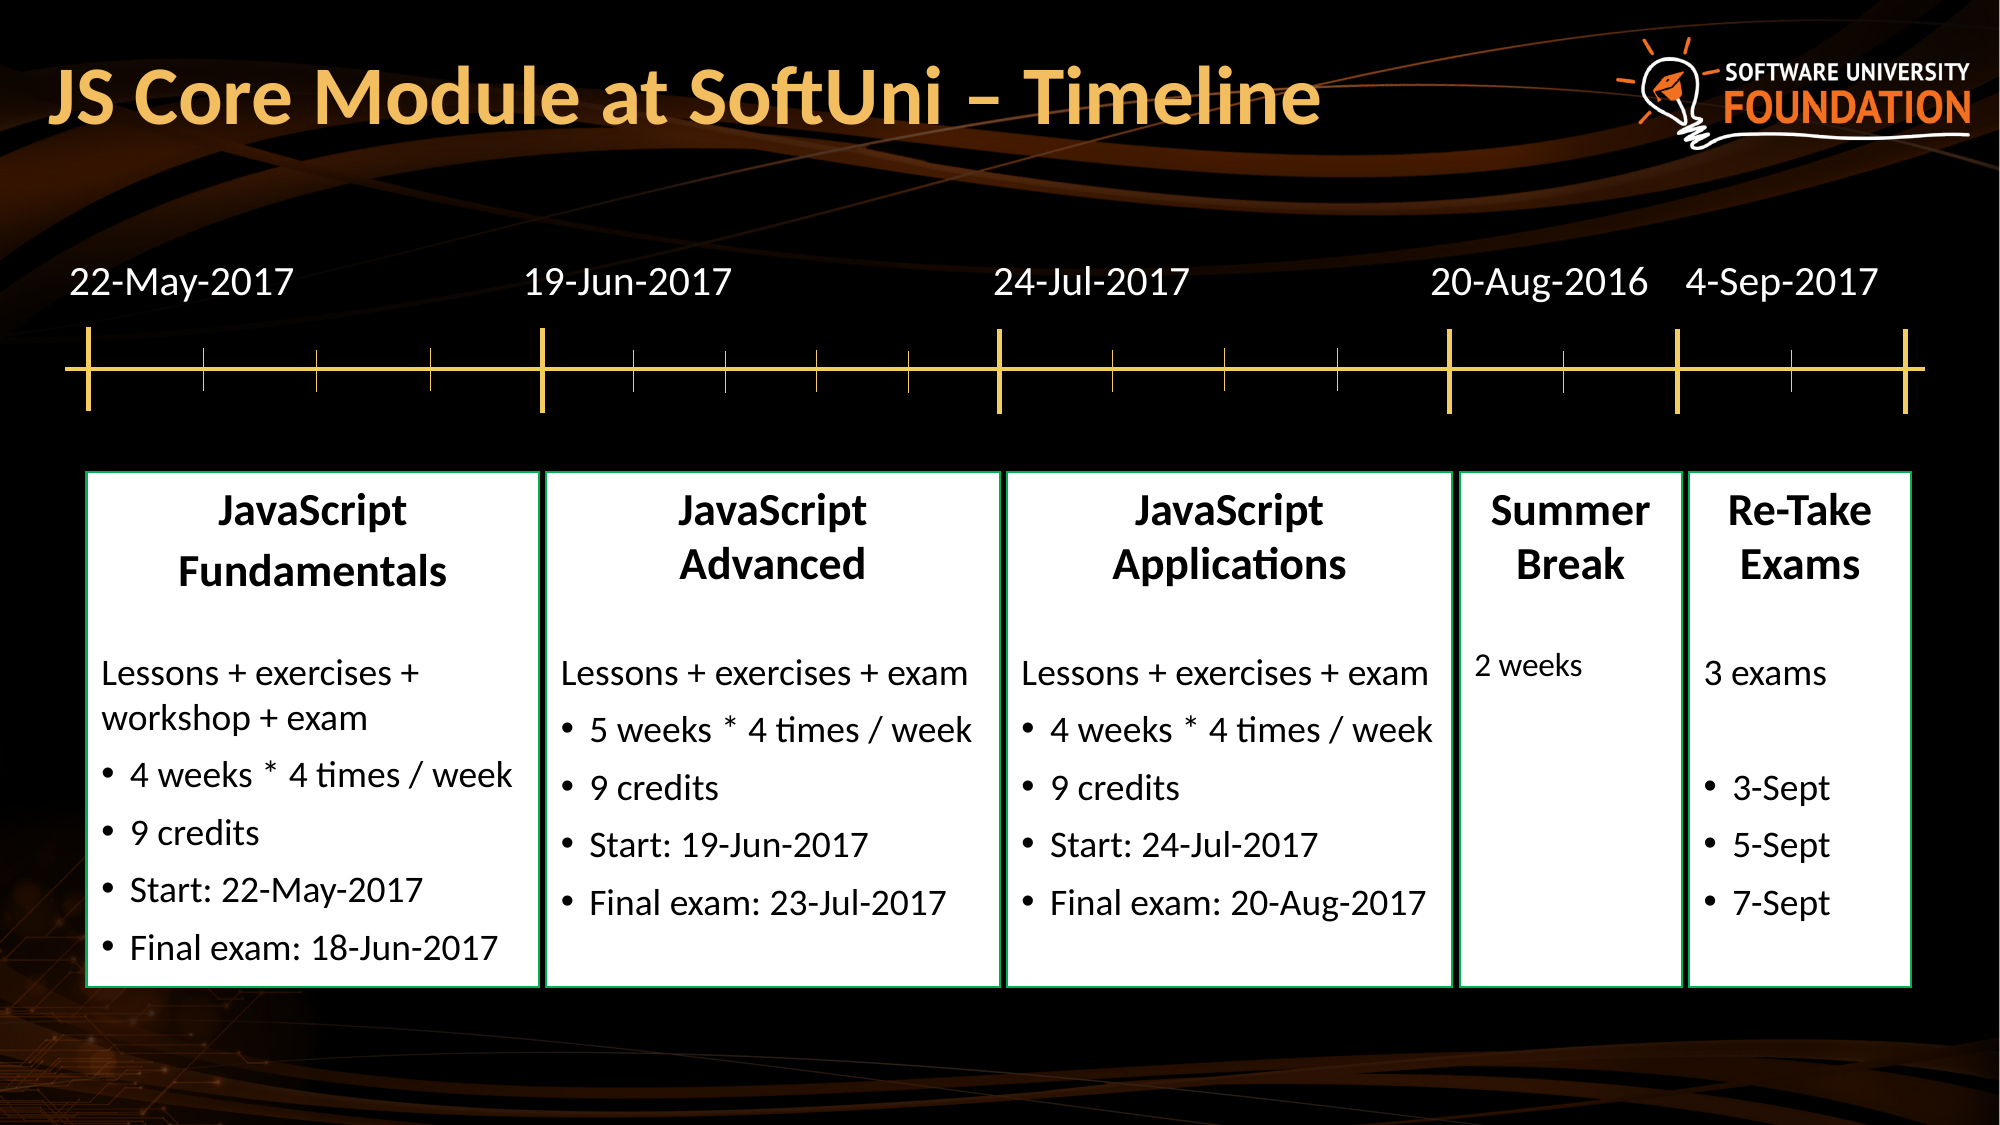

# JS Core Module at SoftUni – Timeline
22-May-2017
19-Jun-2017
24-Jul-2017
20-Aug-2016
4-Sep-2017
JavaScript Applications

Lessons + exercises + exam
4 weeks * 4 times / week
9 credits
Start: 24-Jul-2017
Final exam: 20-Aug-2017
Summer Break

2 weeks
Re-Take Exams

3 exams

3-Sept
5-Sept
7-Sept

JavaScript
Fundamentals

Lessons + exercises + workshop + exam
4 weeks * 4 times / week
9 credits
Start: 22-May-2017
Final exam: 18-Jun-2017
JavaScript
Advanced

Lessons + exercises + exam
5 weeks * 4 times / week
9 credits
Start: 19-Jun-2017
Final exam: 23-Jul-2017